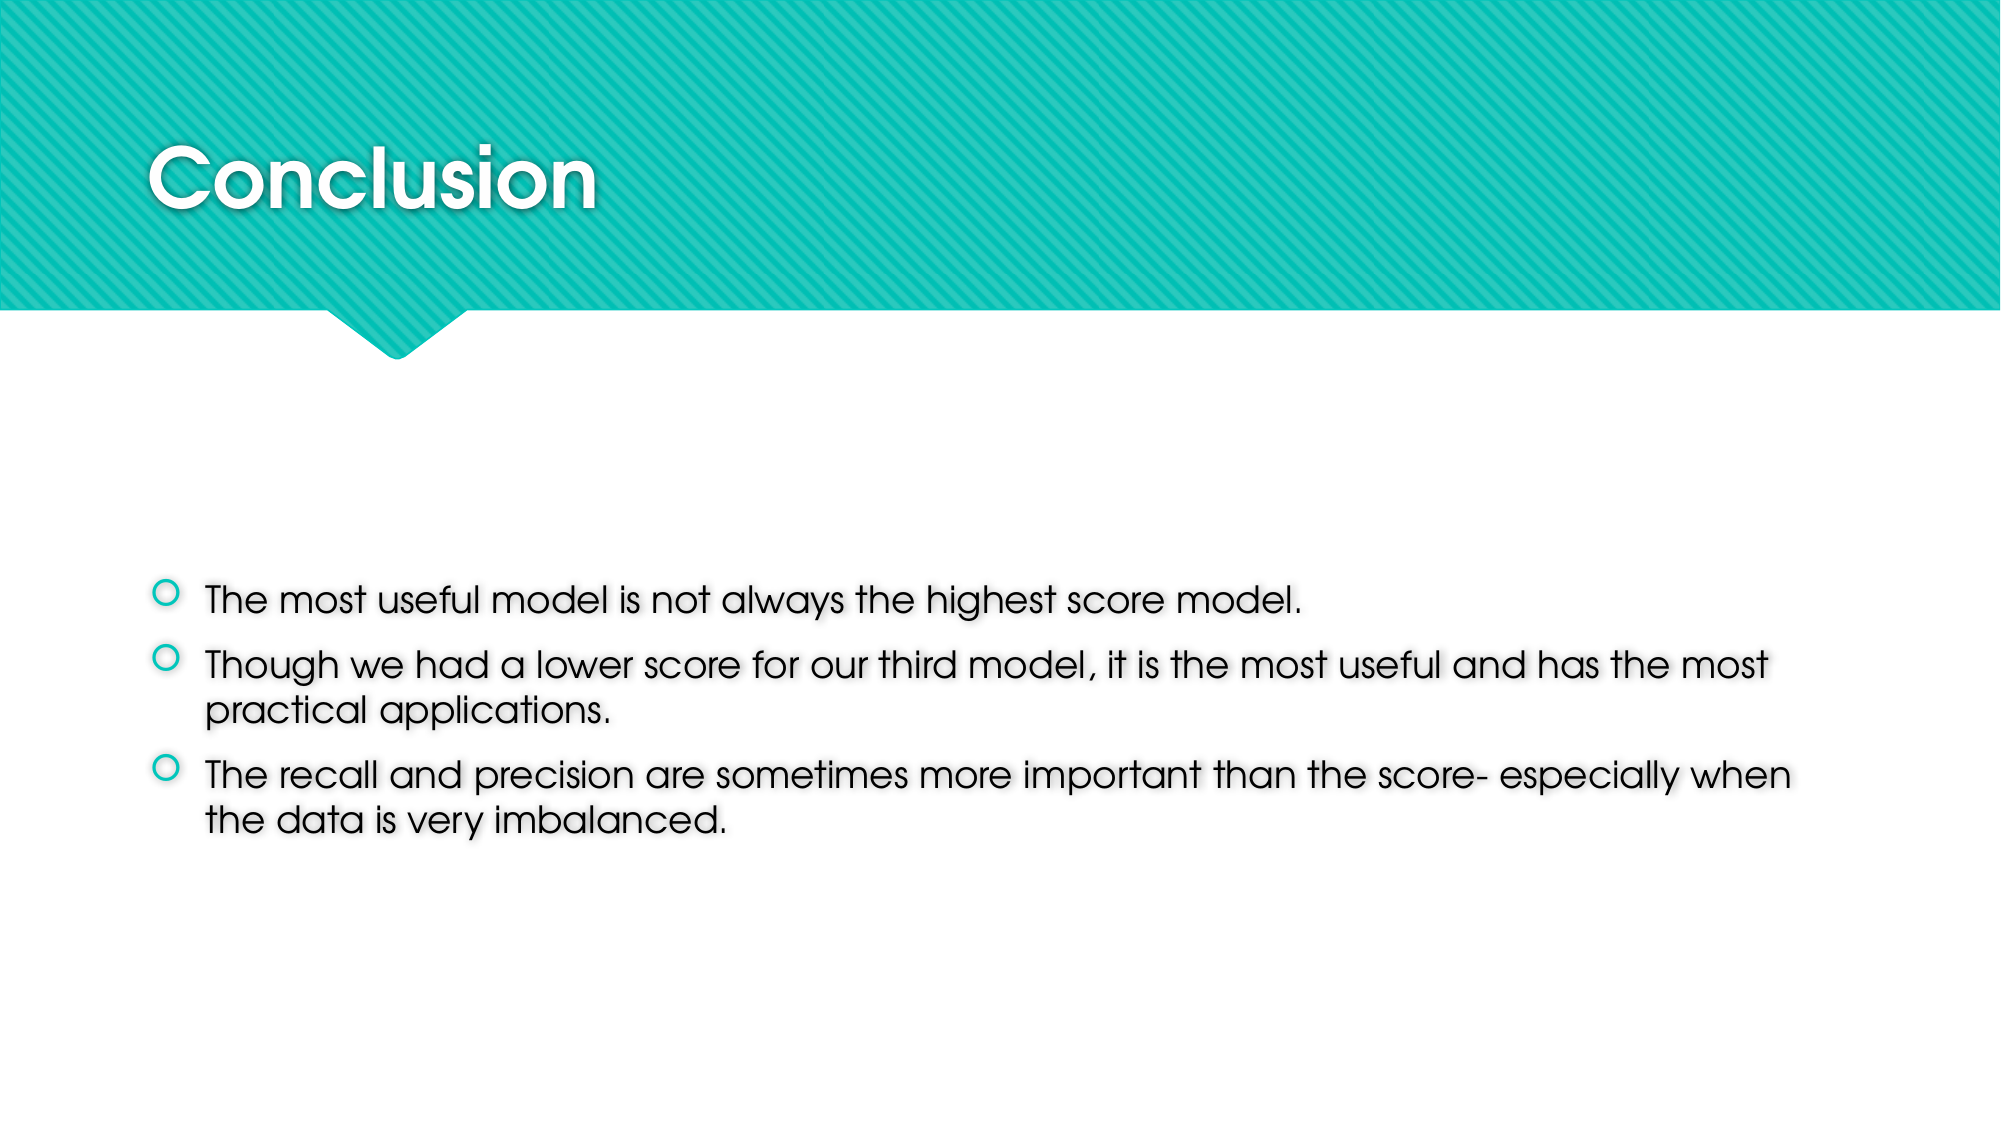

# Conclusion
The most useful model is not always the highest score model.
Though we had a lower score for our third model, it is the most useful and has the most practical applications.
The recall and precision are sometimes more important than the score- especially when the data is very imbalanced.